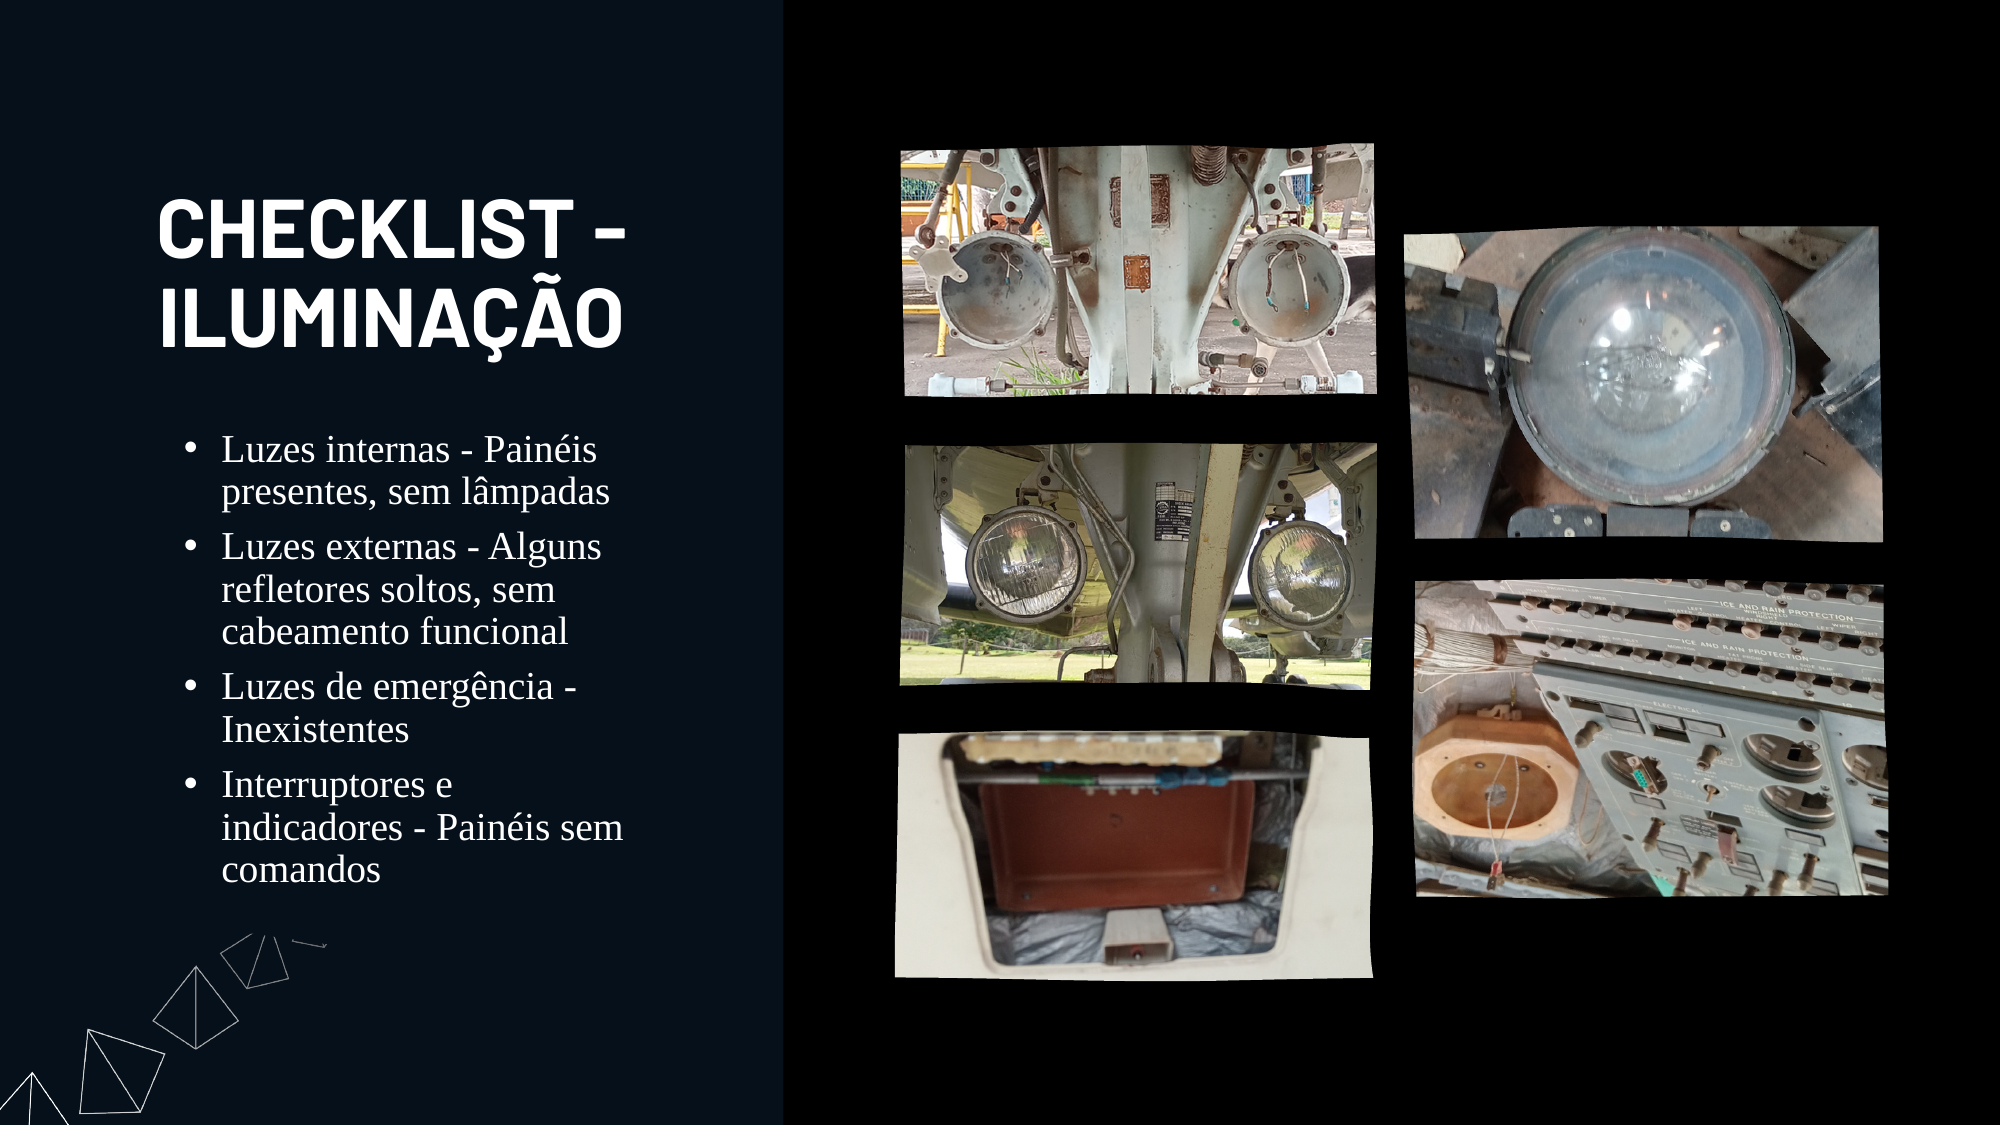

CHECKLIST - ILUMINAÇÃO

Luzes internas - Painéis presentes, sem lâmpadas
Luzes externas - Alguns refletores soltos, sem cabeamento funcional
Luzes de emergência - Inexistentes
Interruptores e indicadores - Painéis sem comandos